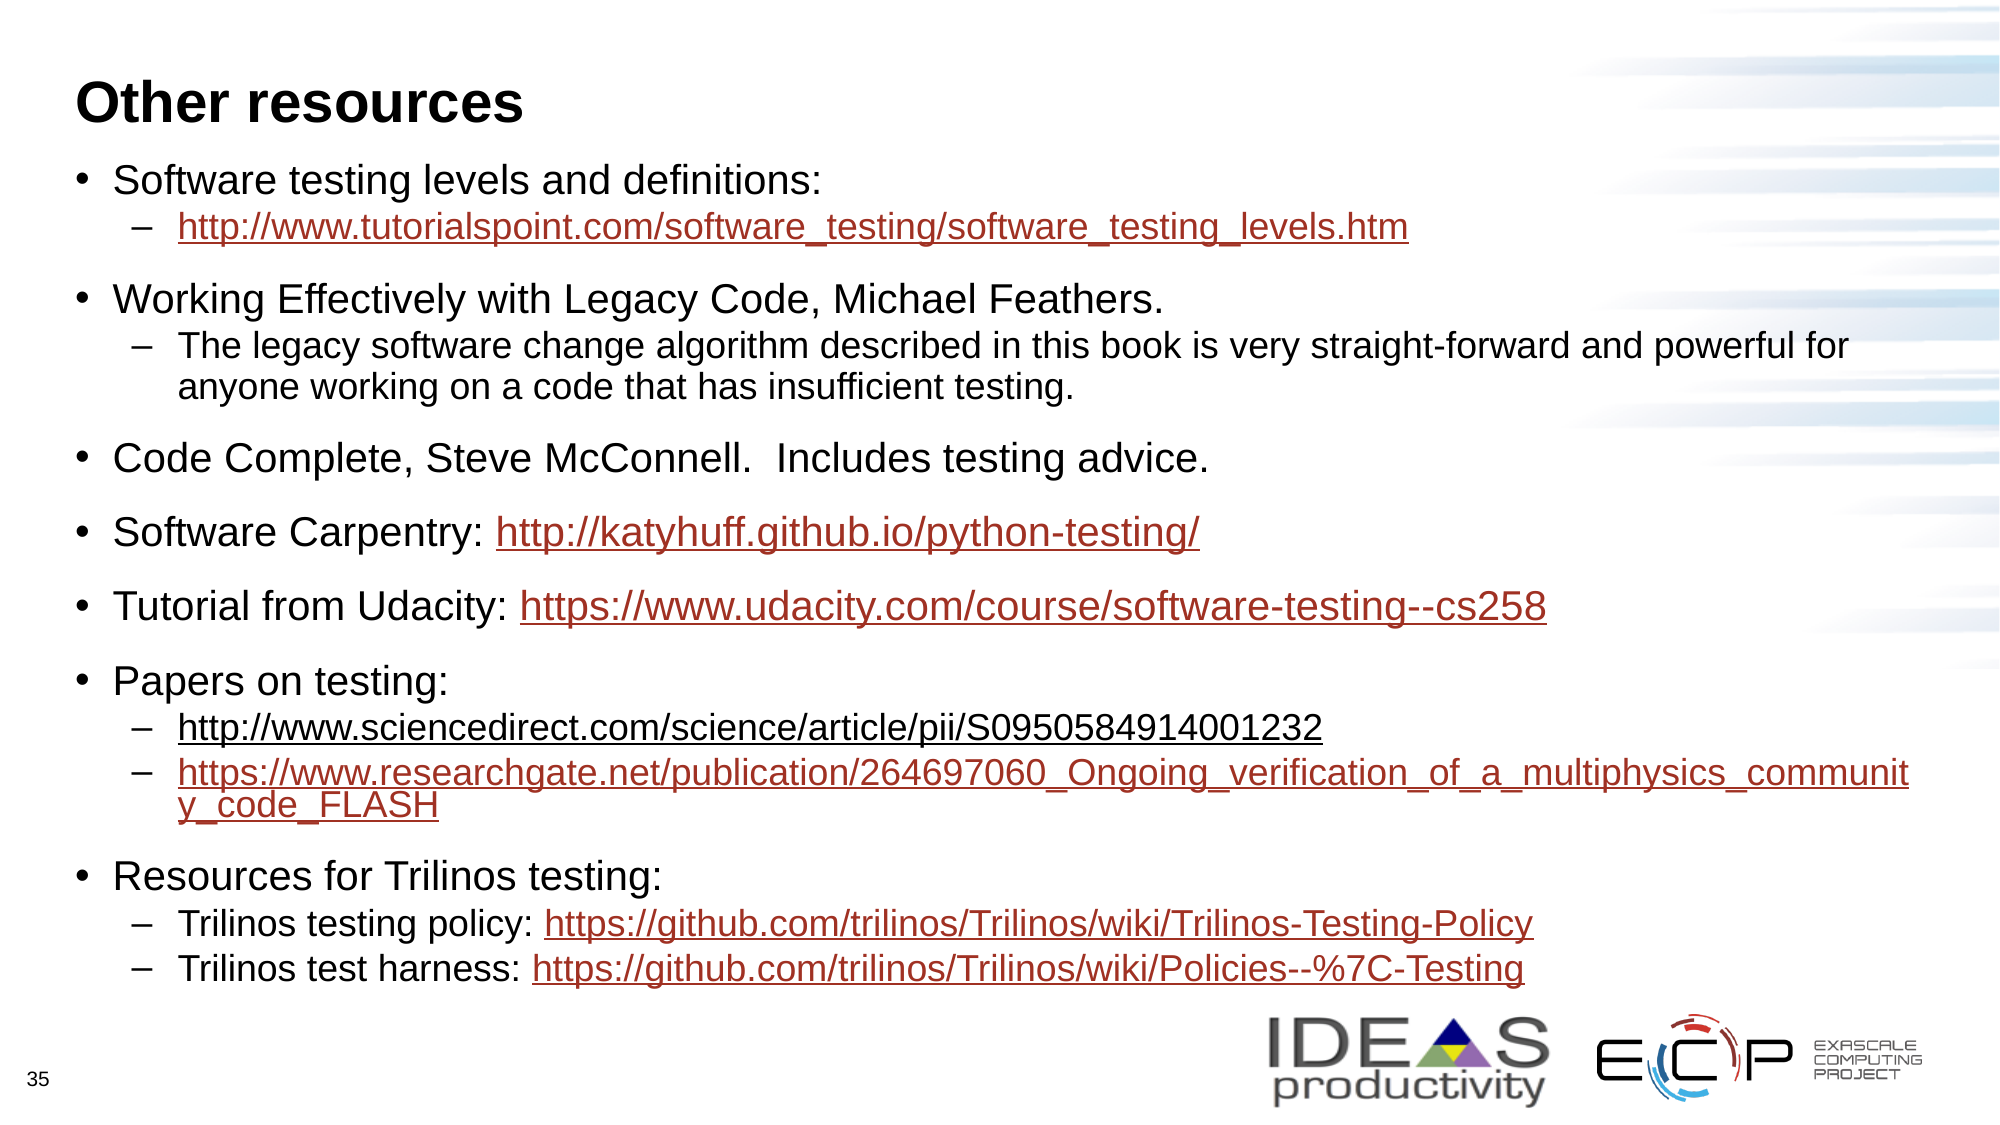

# Other resources
Software testing levels and definitions:
http://www.tutorialspoint.com/software_testing/software_testing_levels.htm
Working Effectively with Legacy Code, Michael Feathers.
The legacy software change algorithm described in this book is very straight-forward and powerful for anyone working on a code that has insufficient testing.
Code Complete, Steve McConnell.  Includes testing advice.
Software Carpentry: http://katyhuff.github.io/python-testing/
Tutorial from Udacity: https://www.udacity.com/course/software-testing--cs258
Papers on testing:
http://www.sciencedirect.com/science/article/pii/S0950584914001232
https://www.researchgate.net/publication/264697060_Ongoing_verification_of_a_multiphysics_community_code_FLASH
Resources for Trilinos testing:
Trilinos testing policy: https://github.com/trilinos/Trilinos/wiki/Trilinos-Testing-Policy
Trilinos test harness: https://github.com/trilinos/Trilinos/wiki/Policies--%7C-Testing